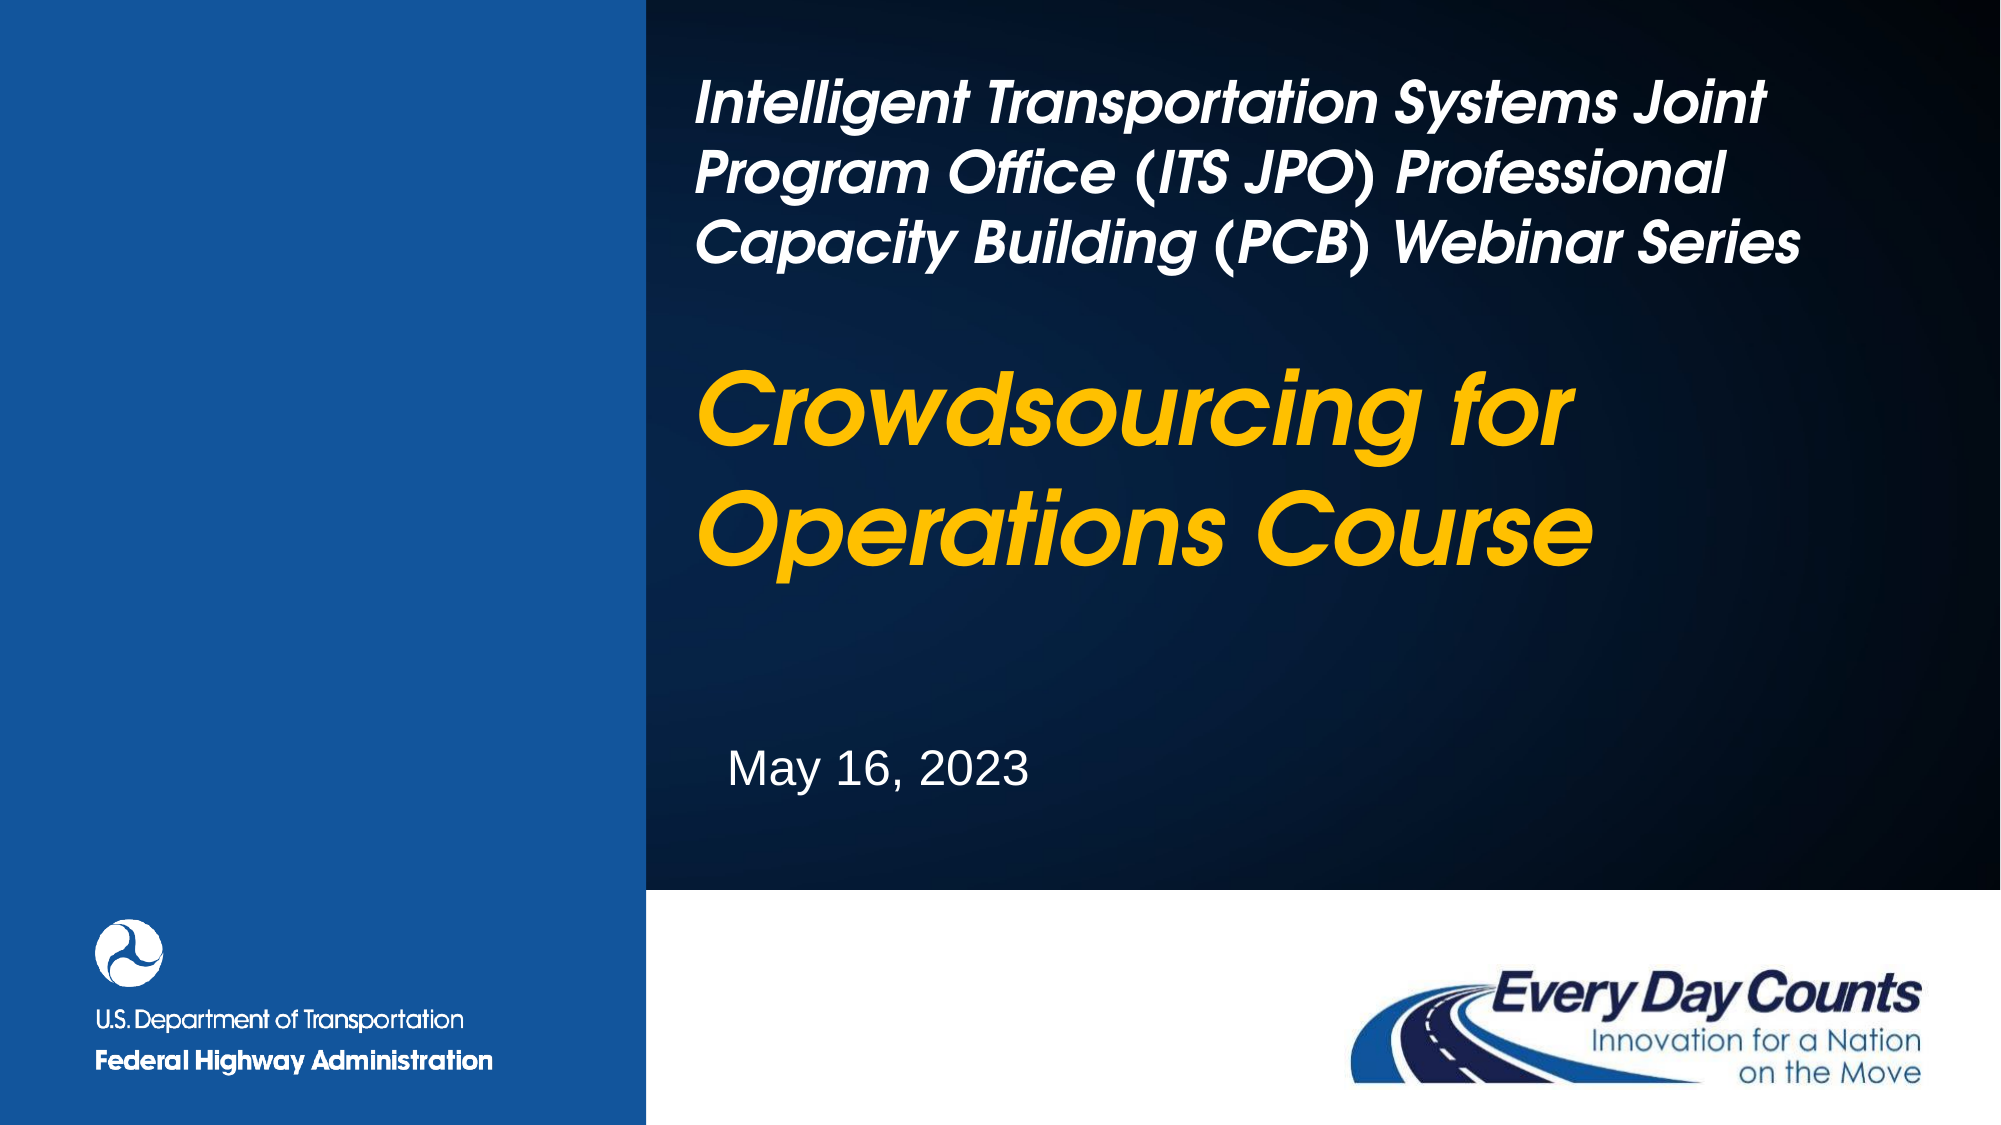

# Intelligent Transportation Systems Joint Program Office (ITS JPO) Professional Capacity Building (PCB) Webinar Series Crowdsourcing for Operations Course
May 16, 2023